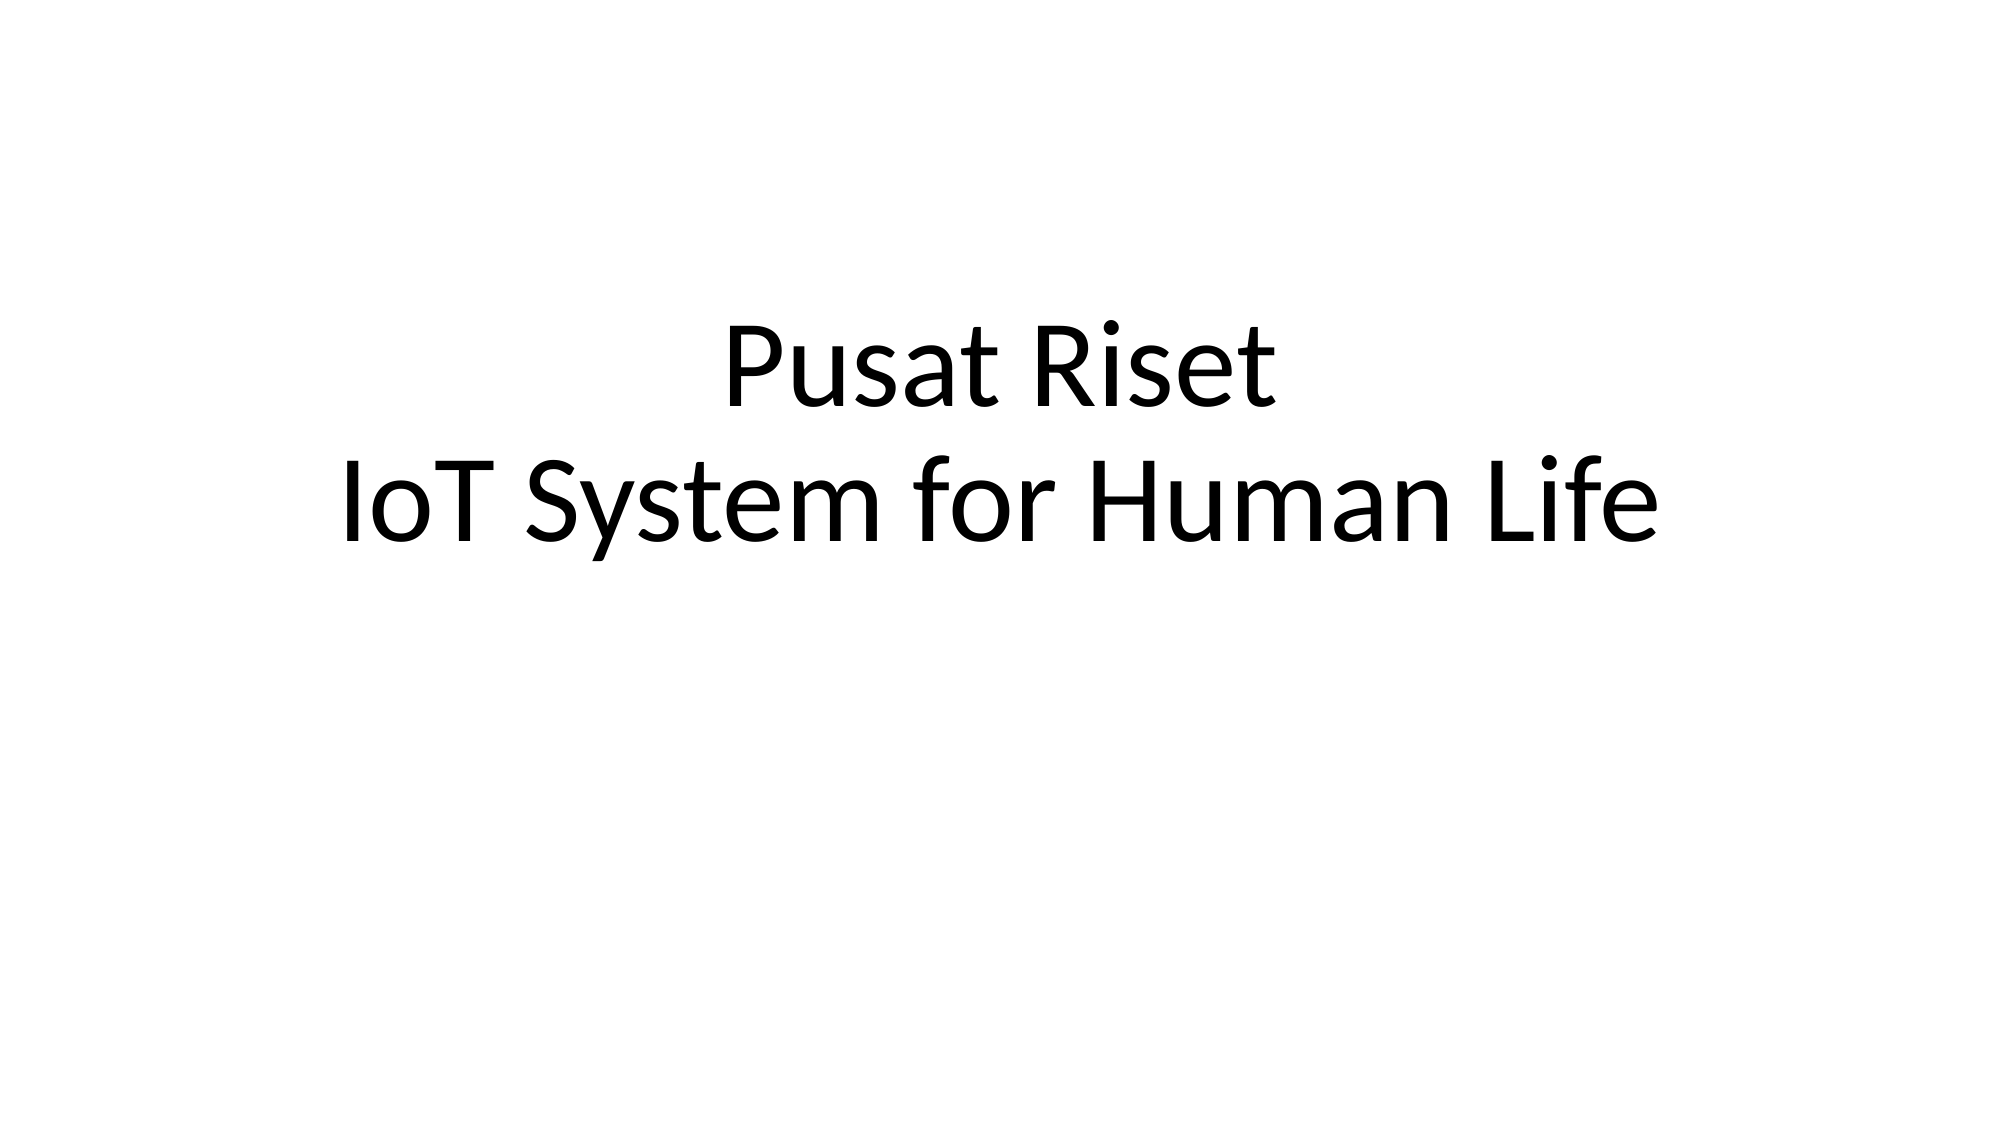

# Pusat Riset IoT System for Human Life